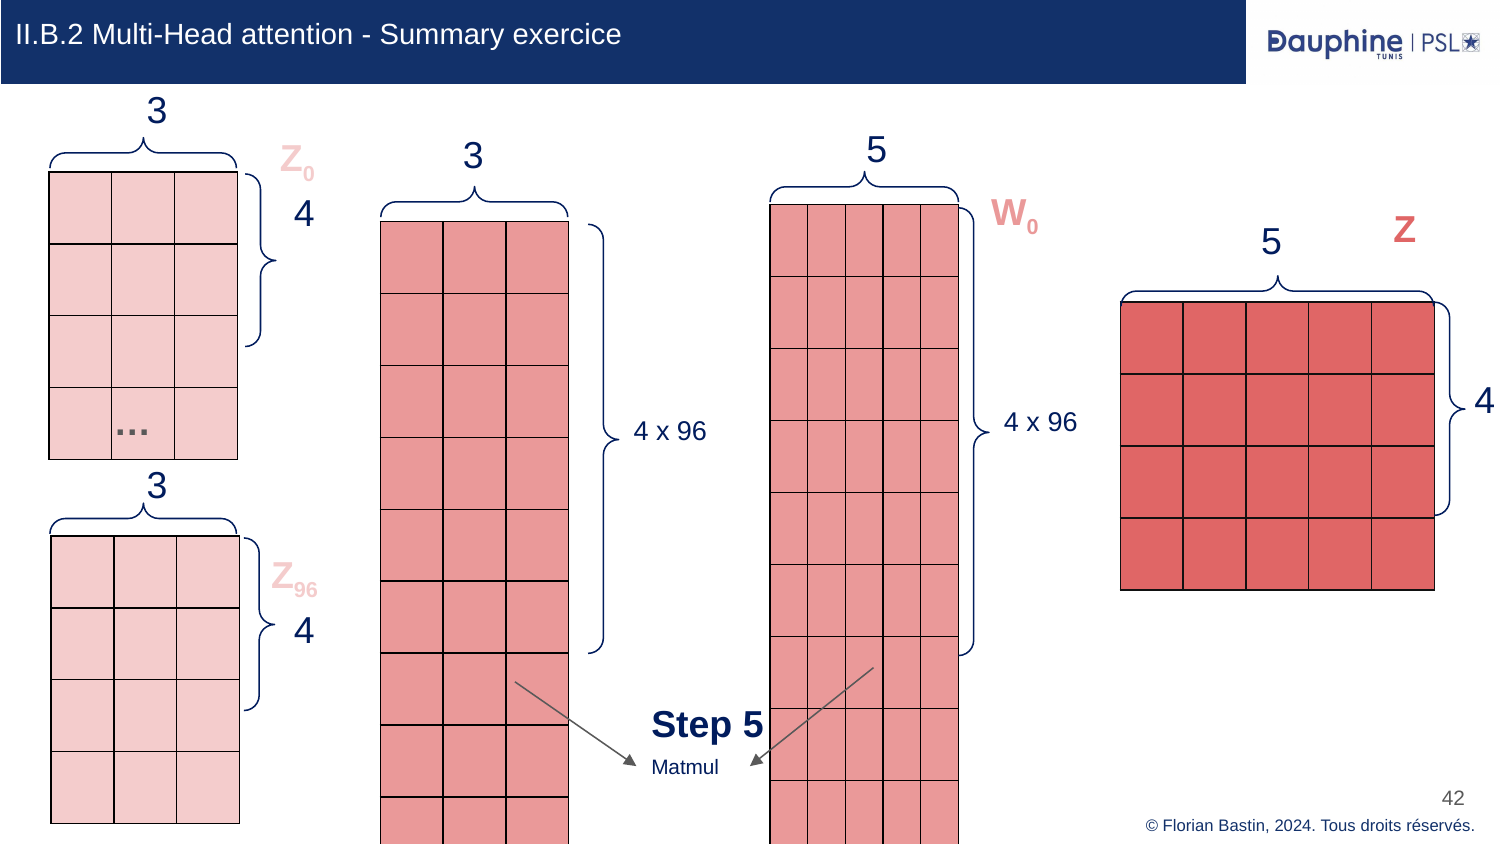

# II.B.2 Multi-Head attention - Summary exercice

3

5
3
Z0

|  |  |  |
| --- | --- | --- |
|  |  |  |
|  |  |  |
|  |  |  |
W0

4
Z
5
|  |  |  |  |  |
| --- | --- | --- | --- | --- |
|  |  |  |  |  |
|  |  |  |  |  |
|  |  |  |  |  |
|  |  |  |  |  |
|  |  |  |  |  |
|  |  |  |  |  |
|  |  |  |  |  |
|  |  |  |  |  |
|  |  |  |  |  |

|  |  |  |
| --- | --- | --- |
|  |  |  |
|  |  |  |
|  |  |  |
|  |  |  |
|  |  |  |
|  |  |  |
|  |  |  |
|  |  |  |
|  |  |  |

|  |  |  |  |  |
| --- | --- | --- | --- | --- |
|  |  |  |  |  |
|  |  |  |  |  |
|  |  |  |  |  |
4
…
4 x 96
4 x 96

3
|  |  |  |
| --- | --- | --- |
|  |  |  |
|  |  |  |
|  |  |  |
Z96

4
Step 5
Matmul
42